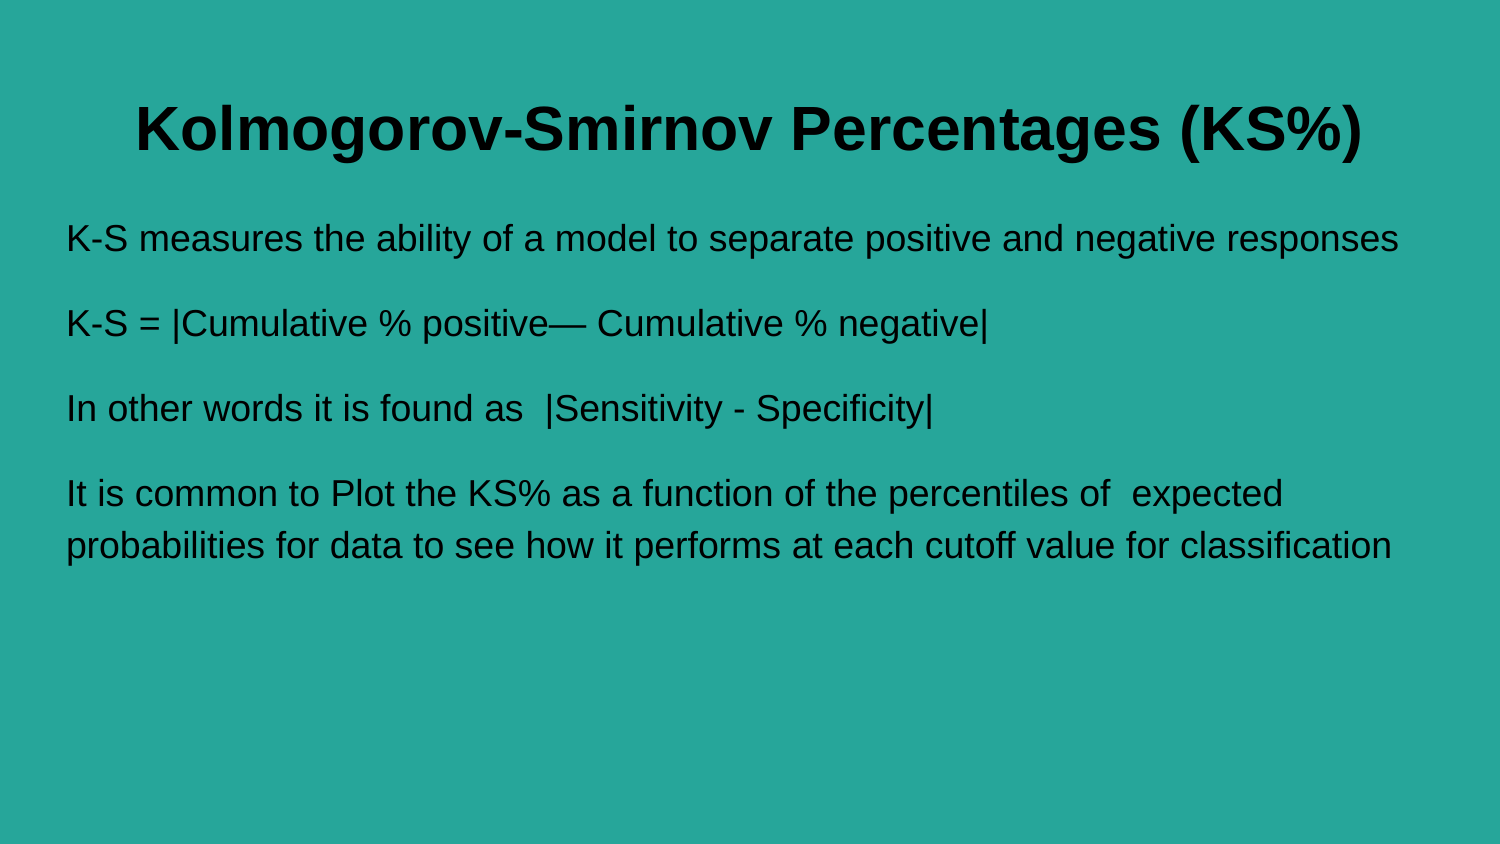

# Kolmogorov-Smirnov Percentages (KS%)
K-S measures the ability of a model to separate positive and negative responses
K-S = |Cumulative % positive— Cumulative % negative|
In other words it is found as  |Sensitivity - Specificity|
It is common to Plot the KS% as a function of the percentiles of  expected probabilities for data to see how it performs at each cutoff value for classification